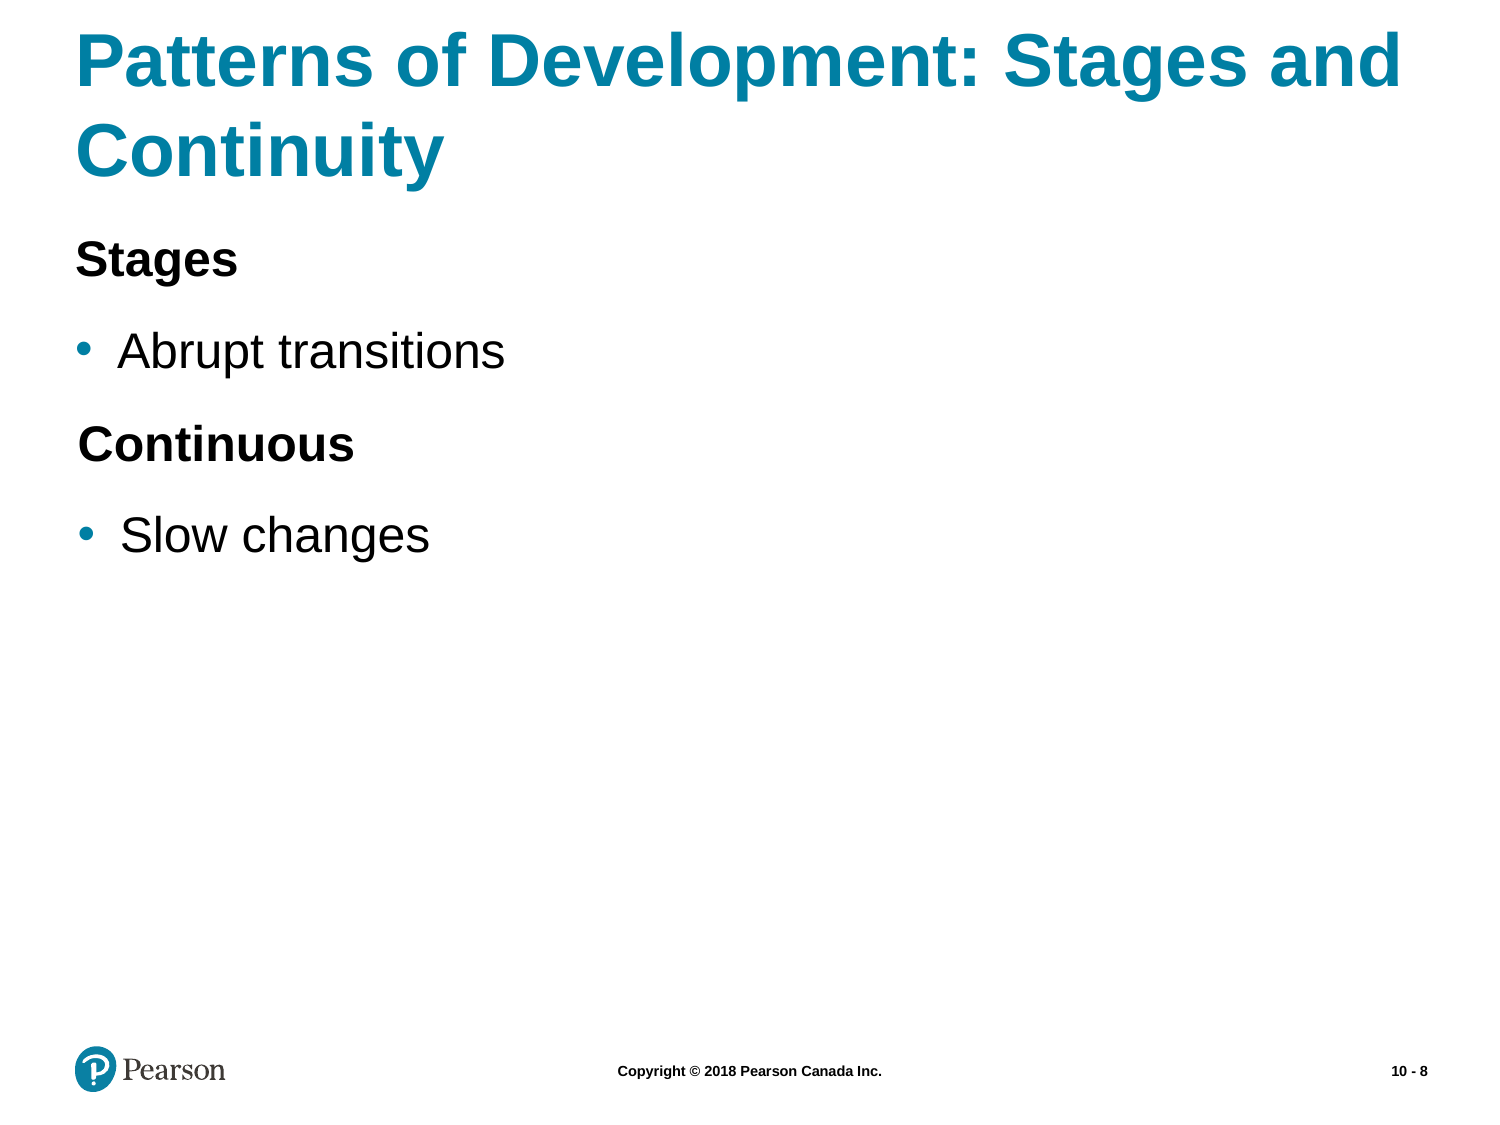

# Patterns of Development: Stages and Continuity
Stages
Abrupt transitions
Continuous
Slow changes